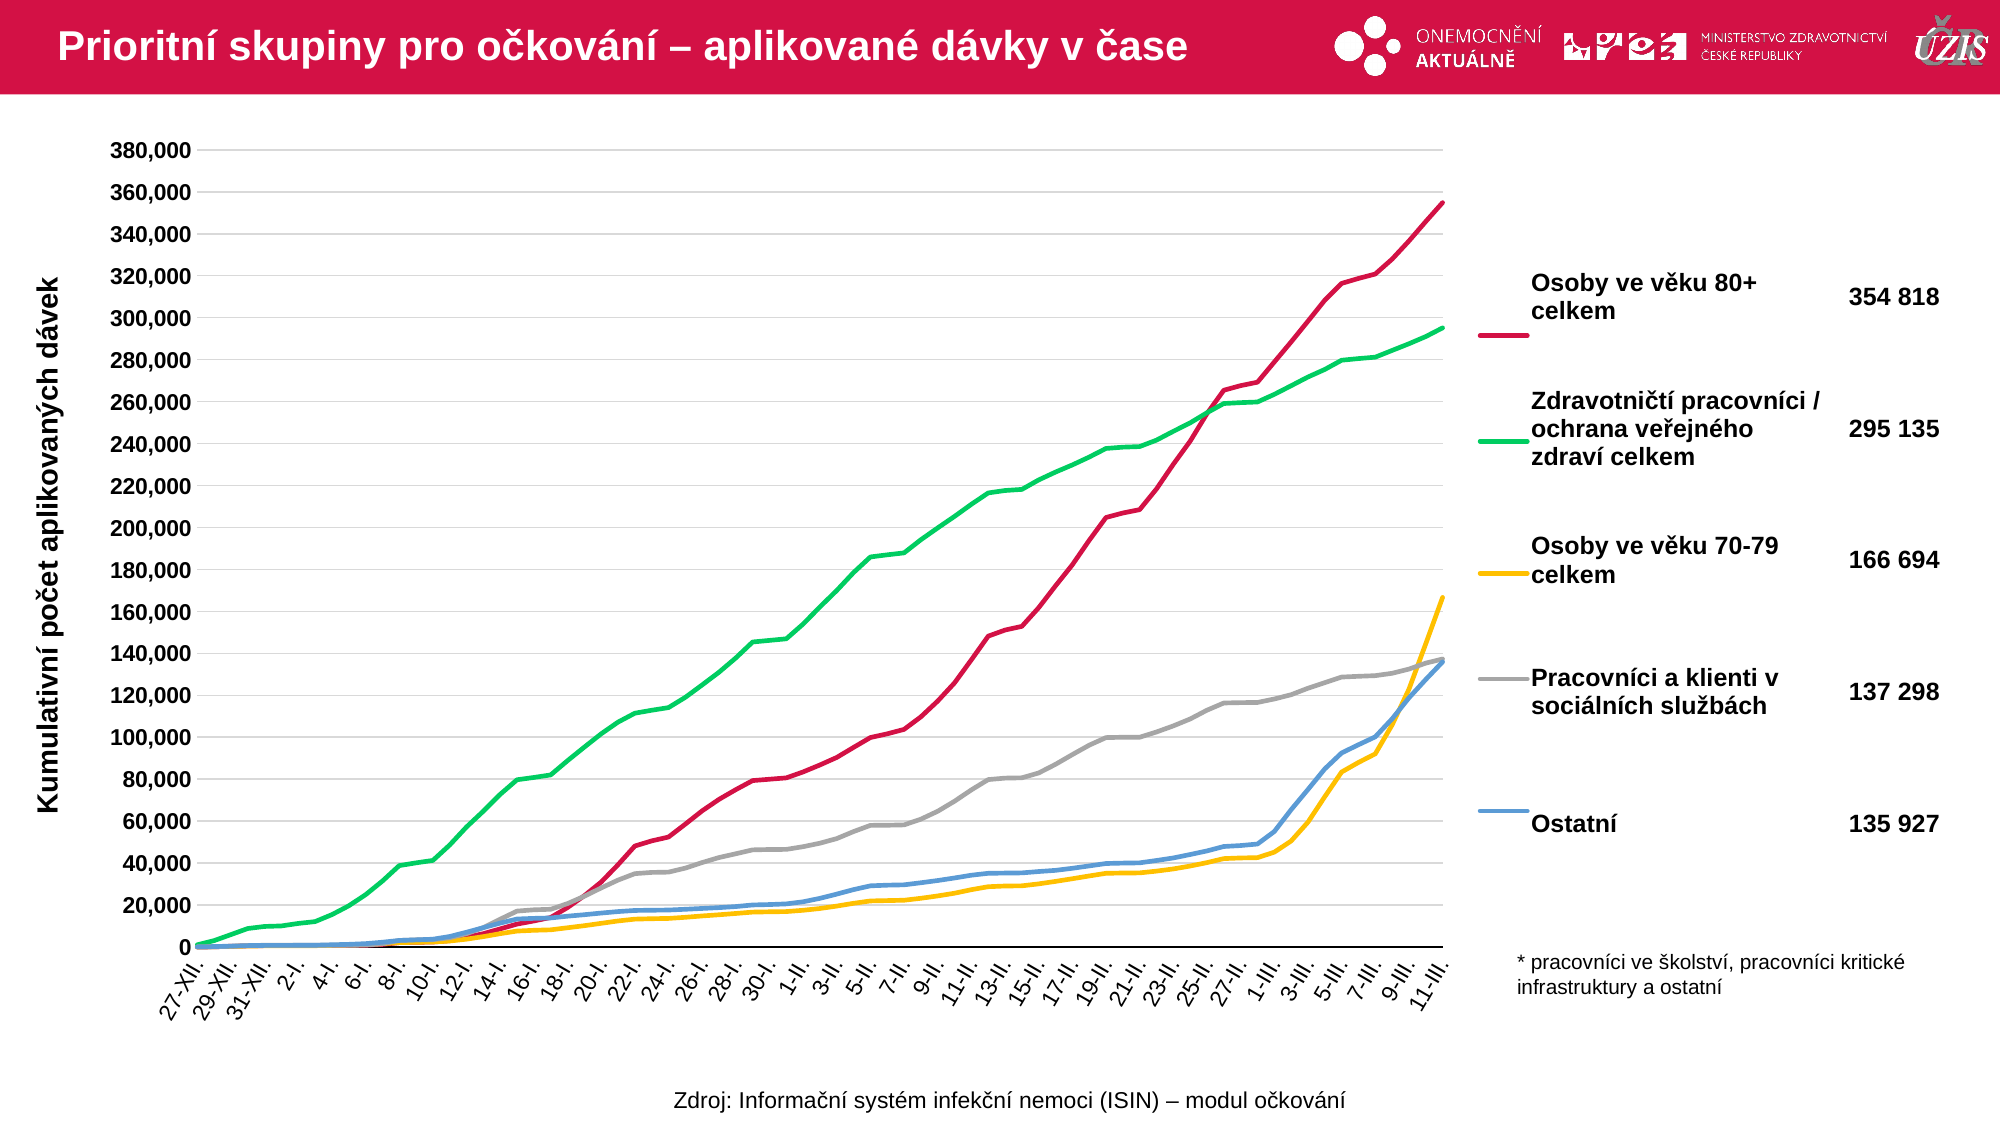

# Prioritní skupiny pro očkování – aplikované dávky v čase

### Chart

| Category | Osoby ve věku 80+ celkem | Zdravotničtí pracovníci / ochrana veřejného zdraví celkem | Osoby ve věku 70-79 celkem | Pracovníci a klienti v sociálních službách | Ostatní |
|---|---|---|---|---|---|
| 27-XII. | 26.0 | 1091.0 | 67.0 | 10.0 | 114.0 |
| 28-XII. | 124.0 | 3095.0 | 172.0 | 86.0 | 257.0 |
| 29-XII. | 404.0 | 5953.0 | 325.0 | 398.0 | 455.0 |
| 30-XII. | 585.0 | 8851.0 | 482.0 | 681.0 | 709.0 |
| 31-XII. | 703.0 | 9836.0 | 593.0 | 876.0 | 798.0 |
| 1-I. | 706.0 | 10085.0 | 601.0 | 880.0 | 805.0 |
| 2-I. | 718.0 | 11278.0 | 639.0 | 880.0 | 856.0 |
| 3-I. | 720.0 | 12151.0 | 668.0 | 882.0 | 891.0 |
| 4-I. | 751.0 | 15460.0 | 794.0 | 885.0 | 1098.0 |
| 5-I. | 792.0 | 19657.0 | 942.0 | 897.0 | 1320.0 |
| 6-I. | 859.0 | 24959.0 | 1171.0 | 952.0 | 1660.0 |
| 7-I. | 1258.0 | 31452.0 | 1621.0 | 1568.0 | 2314.0 |
| 8-I. | 2116.0 | 38817.0 | 2123.0 | 3158.0 | 3160.0 |
| 9-I. | 2303.0 | 40135.0 | 2302.0 | 3462.0 | 3437.0 |
| 10-I. | 2411.0 | 41304.0 | 2441.0 | 3540.0 | 3764.0 |
| 11-I. | 3049.0 | 48635.0 | 2891.0 | 4461.0 | 5065.0 |
| 12-I. | 4703.0 | 57251.0 | 3791.0 | 6405.0 | 7089.0 |
| 13-I. | 6392.0 | 64777.0 | 4990.0 | 9276.0 | 9286.0 |
| 14-I. | 8675.0 | 72782.0 | 6409.0 | 13310.0 | 11437.0 |
| 15-I. | 10957.0 | 79740.0 | 7644.0 | 17167.0 | 13389.0 |
| 16-I. | 12465.0 | 80839.0 | 7996.0 | 17785.0 | 13691.0 |
| 17-I. | 14109.0 | 82053.0 | 8225.0 | 18026.0 | 13883.0 |
| 18-I. | 18847.0 | 88838.0 | 9226.0 | 20736.0 | 14723.0 |
| 19-I. | 24487.0 | 95305.0 | 10204.0 | 24252.0 | 15451.0 |
| 20-I. | 31002.0 | 101629.0 | 11328.0 | 28181.0 | 16219.0 |
| 21-I. | 39251.0 | 107228.0 | 12464.0 | 31935.0 | 16940.0 |
| 22-I. | 48157.0 | 111472.0 | 13326.0 | 34996.0 | 17453.0 |
| 23-I. | 50618.0 | 112865.0 | 13534.0 | 35594.0 | 17570.0 |
| 24-I. | 52451.0 | 114126.0 | 13666.0 | 35719.0 | 17658.0 |
| 25-I. | 58596.0 | 119021.0 | 14197.0 | 37643.0 | 18015.0 |
| 26-I. | 64942.0 | 124937.0 | 14833.0 | 40299.0 | 18420.0 |
| 27-I. | 70395.0 | 130994.0 | 15421.0 | 42683.0 | 18811.0 |
| 28-I. | 75033.0 | 137801.0 | 16020.0 | 44483.0 | 19309.0 |
| 29-I. | 79363.0 | 145418.0 | 16668.0 | 46331.0 | 20070.0 |
| 30-I. | 79988.0 | 146176.0 | 16802.0 | 46509.0 | 20280.0 |
| 31-I. | 80645.0 | 146922.0 | 16938.0 | 46572.0 | 20598.0 |
| 1-II. | 83483.0 | 153965.0 | 17547.0 | 47858.0 | 21592.0 |
| 2-II. | 86800.0 | 162164.0 | 18396.0 | 49515.0 | 23246.0 |
| 3-II. | 90390.0 | 169983.0 | 19534.0 | 51706.0 | 25263.0 |
| 4-II. | 95156.0 | 178545.0 | 20862.0 | 55060.0 | 27405.0 |
| 5-II. | 99872.0 | 185959.0 | 21999.0 | 58029.0 | 29191.0 |
| 6-II. | 101646.0 | 186961.0 | 22156.0 | 58071.0 | 29498.0 |
| 7-II. | 103748.0 | 187894.0 | 22322.0 | 58247.0 | 29681.0 |
| 8-II. | 109745.0 | 194188.0 | 23261.0 | 60970.0 | 30669.0 |
| 9-II. | 117249.0 | 199800.0 | 24379.0 | 64732.0 | 31746.0 |
| 10-II. | 125920.0 | 205287.0 | 25684.0 | 69541.0 | 32946.0 |
| 11-II. | 136943.0 | 211070.0 | 27357.0 | 74925.0 | 34277.0 |
| 12-II. | 148182.0 | 216464.0 | 28782.0 | 79820.0 | 35168.0 |
| 13-II. | 151077.0 | 217623.0 | 29109.0 | 80531.0 | 35287.0 |
| 14-II. | 152863.0 | 218152.0 | 29194.0 | 80664.0 | 35361.0 |
| 15-II. | 161716.0 | 222671.0 | 30139.0 | 82975.0 | 36013.0 |
| 16-II. | 172176.0 | 226418.0 | 31322.0 | 87083.0 | 36575.0 |
| 17-II. | 182224.0 | 229816.0 | 32588.0 | 91726.0 | 37561.0 |
| 18-II. | 193842.0 | 233559.0 | 33912.0 | 96219.0 | 38695.0 |
| 19-II. | 204769.0 | 237652.0 | 35169.0 | 99848.0 | 39849.0 |
| 20-II. | 206896.0 | 238282.0 | 35302.0 | 100011.0 | 40028.0 |
| 21-II. | 208503.0 | 238549.0 | 35364.0 | 100014.0 | 40135.0 |
| 22-II. | 218348.0 | 241632.0 | 36213.0 | 102503.0 | 41273.0 |
| 23-II. | 230107.0 | 245814.0 | 37238.0 | 105418.0 | 42478.0 |
| 24-II. | 241128.0 | 249849.0 | 38633.0 | 108715.0 | 44125.0 |
| 25-II. | 254260.0 | 254687.0 | 40259.0 | 112893.0 | 45824.0 |
| 26-II. | 265402.0 | 259085.0 | 42185.0 | 116324.0 | 47951.0 |
| 27-II. | 267597.0 | 259490.0 | 42494.0 | 116493.0 | 48404.0 |
| 28-II. | 269237.0 | 259798.0 | 42636.0 | 116595.0 | 49131.0 |
| 1-III. | 278857.0 | 263430.0 | 45235.0 | 118243.0 | 55061.0 |
| 2-III. | 288443.0 | 267545.0 | 50570.0 | 120287.0 | 65482.0 |
| 3-III. | 298299.0 | 271720.0 | 59549.0 | 123372.0 | 75115.0 |
| 4-III. | 308322.0 | 275328.0 | 71671.0 | 126037.0 | 84933.0 |
| 5-III. | 316316.0 | 279706.0 | 83421.0 | 128694.0 | 92537.0 |
| 6-III. | 318683.0 | 280499.0 | 88000.0 | 129060.0 | 96444.0 |
| 7-III. | 320799.0 | 281178.0 | 92094.0 | 129358.0 | 100207.0 |
| 8-III. | 327880.0 | 284380.0 | 105853.0 | 130482.0 | 108759.0 |
| 9-III. | 336527.0 | 287568.0 | 122892.0 | 132489.0 | 118770.0 |
| 10-III. | 345830.0 | 290989.0 | 144574.0 | 135336.0 | 127532.0 |
| 11-III. | 354818.0 | 295135.0 | 166694.0 | 137298.0 | 135927.0 |
| Osoby ve věku 80+ celkem | 354 818 |
| --- | --- |
| Zdravotničtí pracovníci / ochrana veřejného zdraví celkem | 295 135 |
| Osoby ve věku 70-79 celkem | 166 694 |
| Pracovníci a klienti v sociálních službách | 137 298 |
| Ostatní | 135 927 |
Kumulativní počet aplikovaných dávek
* pracovníci ve školství, pracovníci kritické infrastruktury a ostatní
Zdroj: Informační systém infekční nemoci (ISIN) – modul očkování